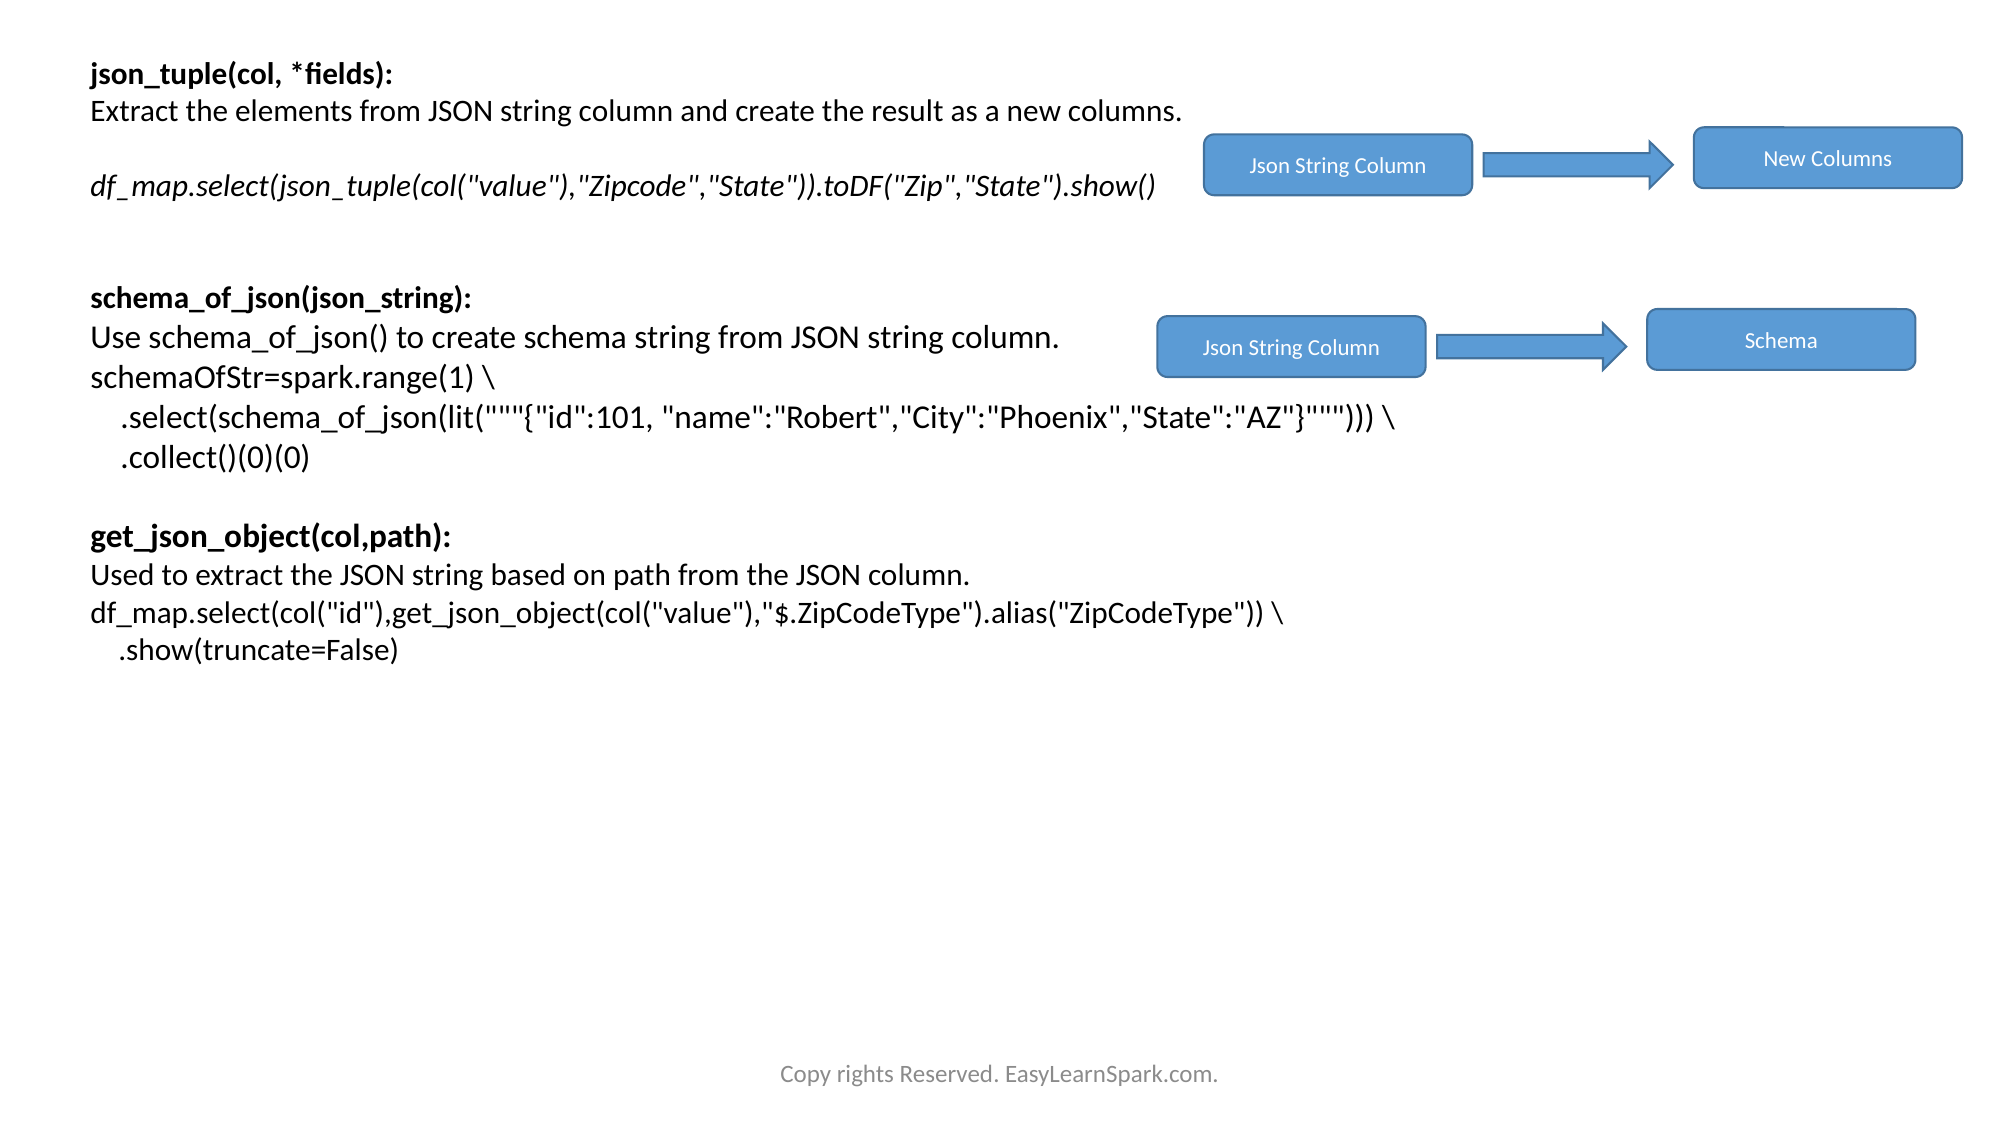

json_tuple(col, *fields):
Extract the elements from JSON string column and create the result as a new columns.

df_map.select(json_tuple(col("value"),"Zipcode","State")).toDF("Zip","State").show()

schema_of_json(json_string):
Use schema_of_json() to create schema string from JSON string column.
schemaOfStr=spark.range(1) \
    .select(schema_of_json(lit("""{"id":101, "name":"Robert","City":"Phoenix","State":"AZ"}"""))) \
    .collect()(0)(0)
get_json_object(col,path):
Used to extract the JSON string based on path from the JSON column.
df_map.select(col("id"),get_json_object(col("value"),"$.ZipCodeType").alias("ZipCodeType")) \
    .show(truncate=False)
New Columns
Json String Column

Schema
Json String Column

Copy rights Reserved. EasyLearnSpark.com.